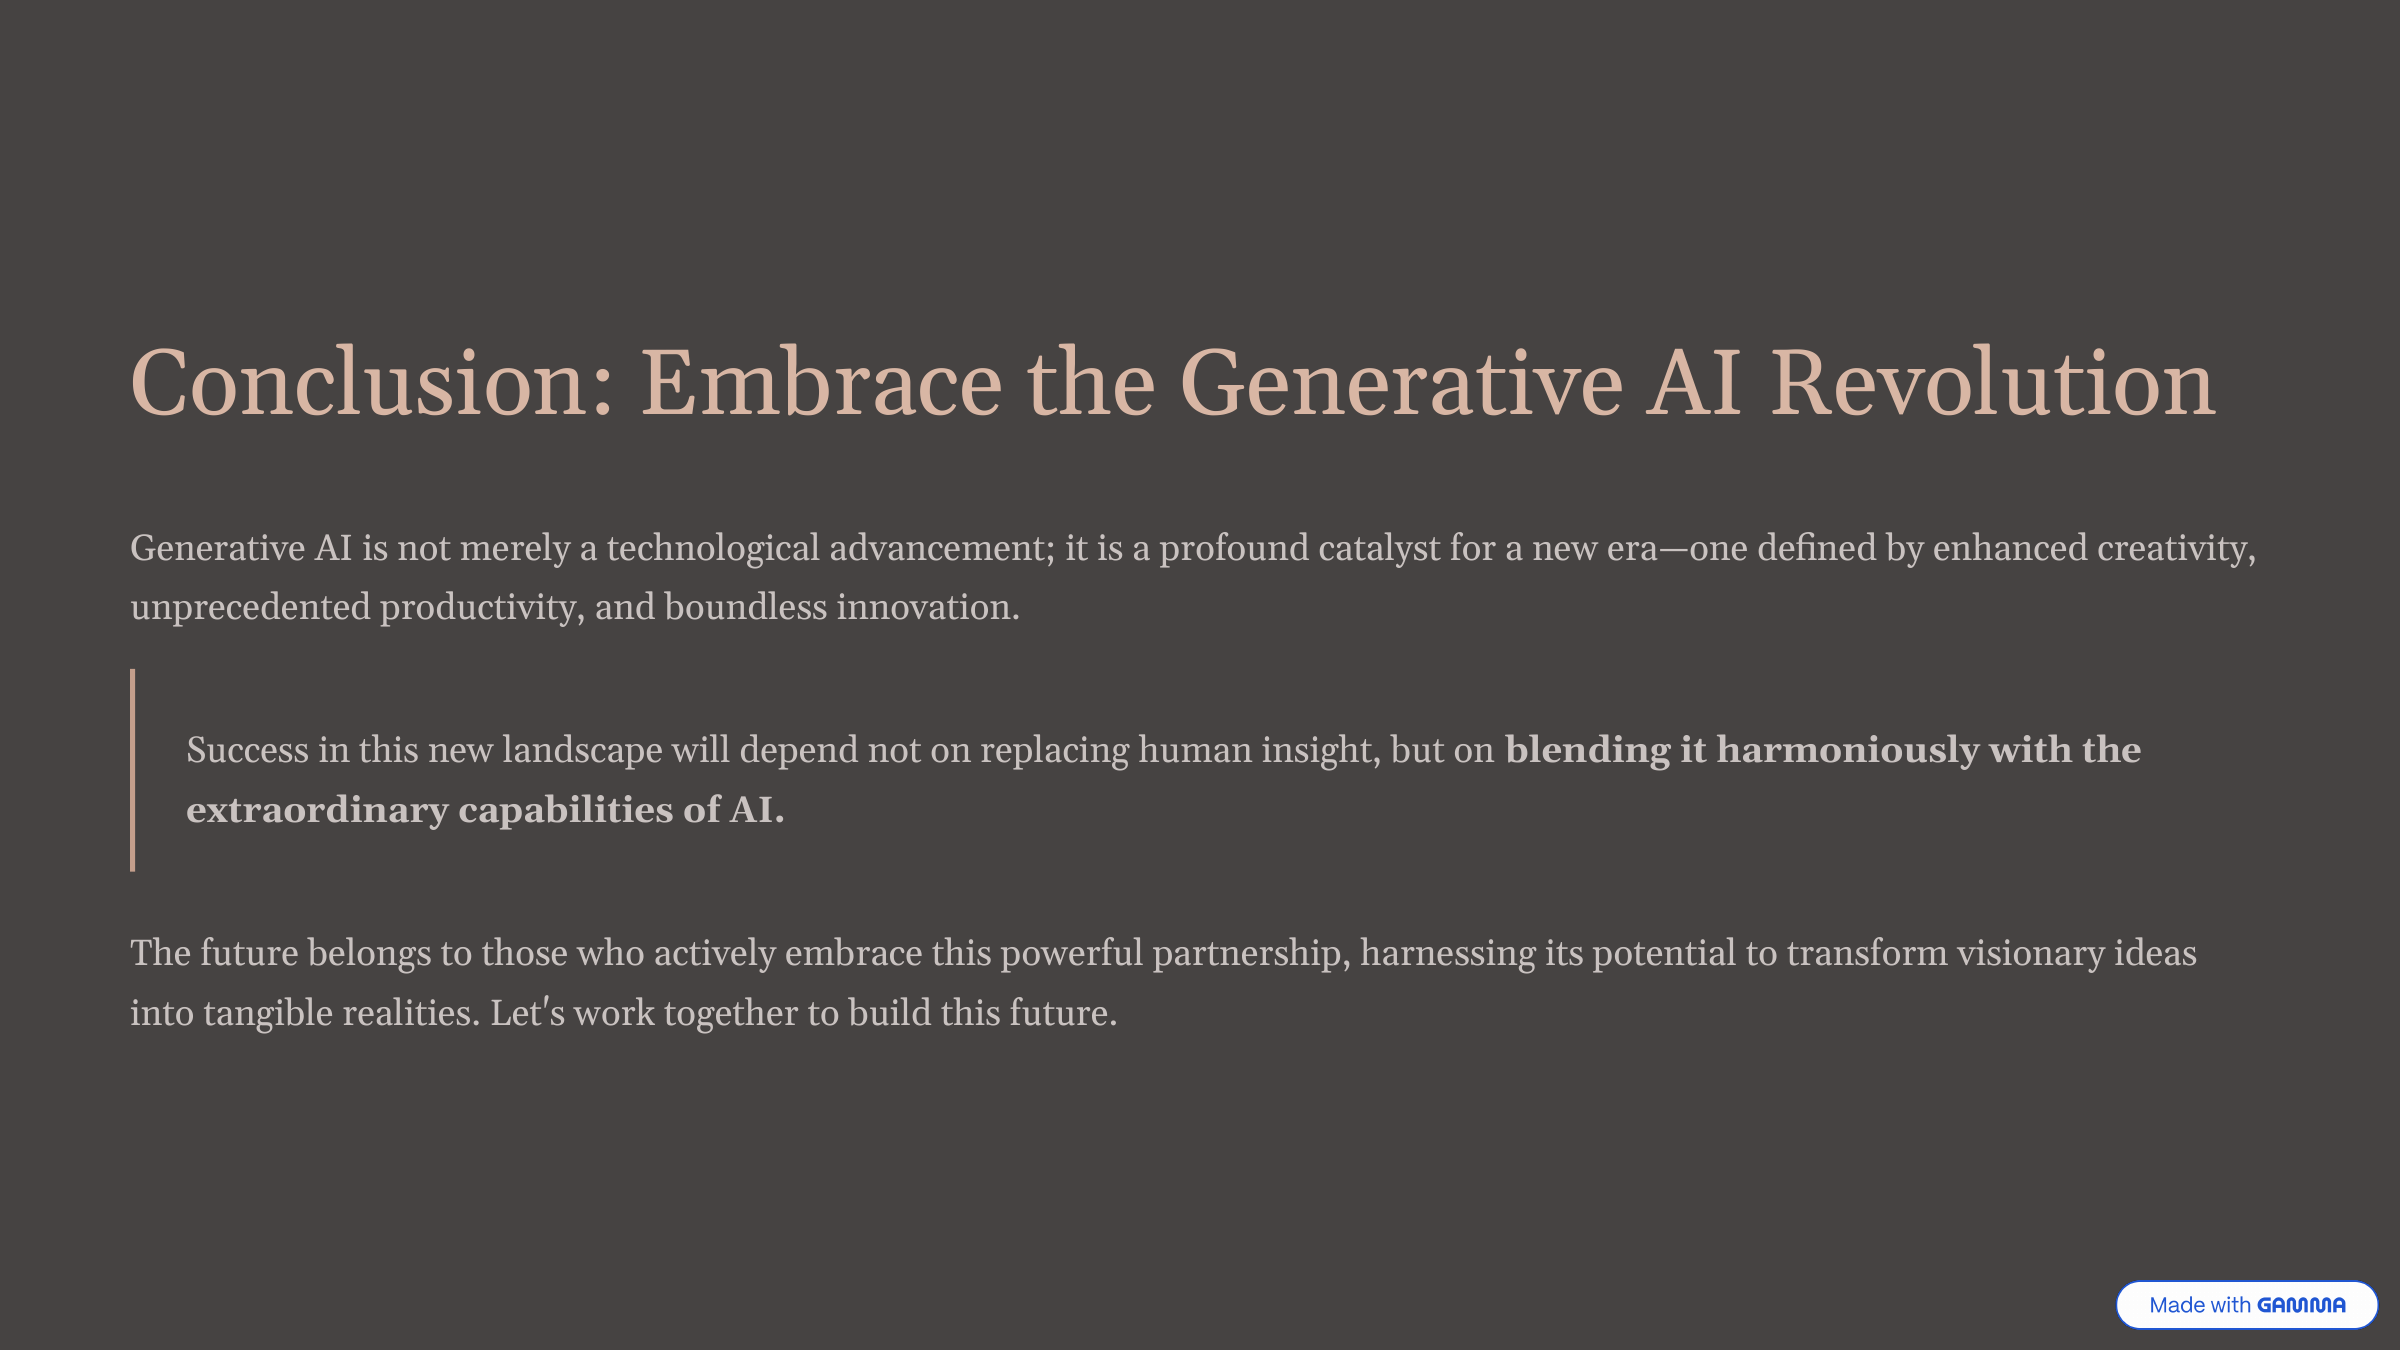

Conclusion: Embrace the Generative AI Revolution
Generative AI is not merely a technological advancement; it is a profound catalyst for a new era—one defined by enhanced creativity, unprecedented productivity, and boundless innovation.

Success in this new landscape will depend not on replacing human insight, but on blending it harmoniously with the extraordinary capabilities of AI.
The future belongs to those who actively embrace this powerful partnership, harnessing its potential to transform visionary ideas into tangible realities. Let's work together to build this future.